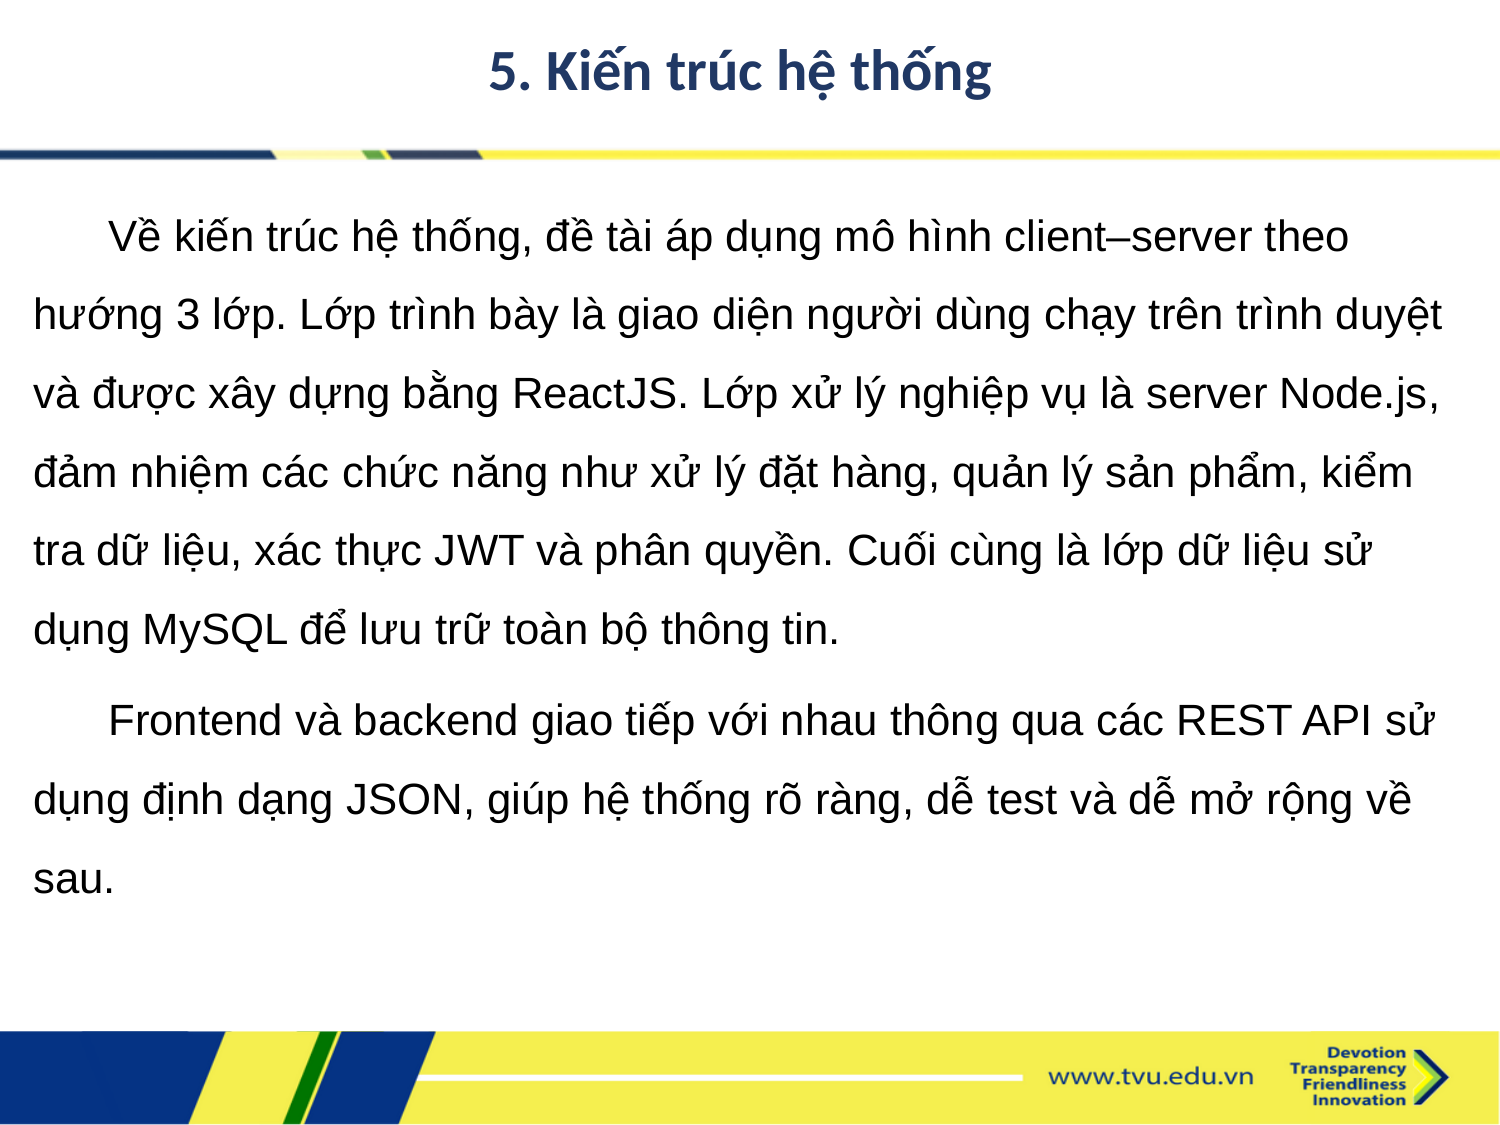

5. Kiến trúc hệ thống

Về kiến trúc hệ thống, đề tài áp dụng mô hình client–server theo hướng 3 lớp. Lớp trình bày là giao diện người dùng chạy trên trình duyệt và được xây dựng bằng ReactJS. Lớp xử lý nghiệp vụ là server Node.js, đảm nhiệm các chức năng như xử lý đặt hàng, quản lý sản phẩm, kiểm tra dữ liệu, xác thực JWT và phân quyền. Cuối cùng là lớp dữ liệu sử dụng MySQL để lưu trữ toàn bộ thông tin.
Frontend và backend giao tiếp với nhau thông qua các REST API sử dụng định dạng JSON, giúp hệ thống rõ ràng, dễ test và dễ mở rộng về sau.